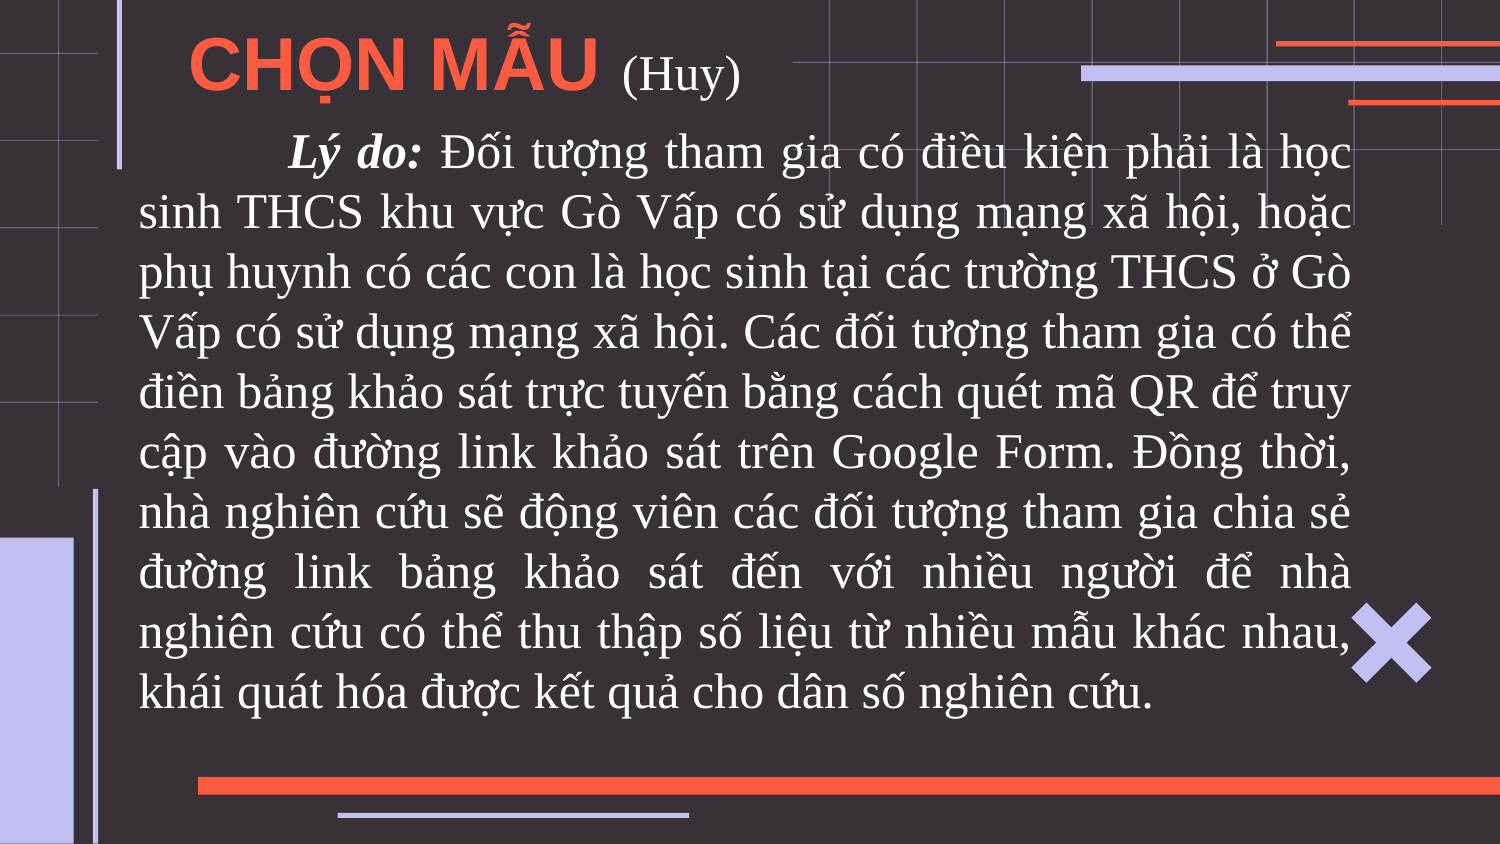

CHỌN MẪU (Huy)
	Lý do: Đối tượng tham gia có điều kiện phải là học sinh THCS khu vực Gò Vấp có sử dụng mạng xã hội, hoặc phụ huynh có các con là học sinh tại các trường THCS ở Gò Vấp có sử dụng mạng xã hội. Các đối tượng tham gia có thể điền bảng khảo sát trực tuyến bằng cách quét mã QR để truy cập vào đường link khảo sát trên Google Form. Đồng thời, nhà nghiên cứu sẽ động viên các đối tượng tham gia chia sẻ đường link bảng khảo sát đến với nhiều người để nhà nghiên cứu có thể thu thập số liệu từ nhiều mẫu khác nhau, khái quát hóa được kết quả cho dân số nghiên cứu.